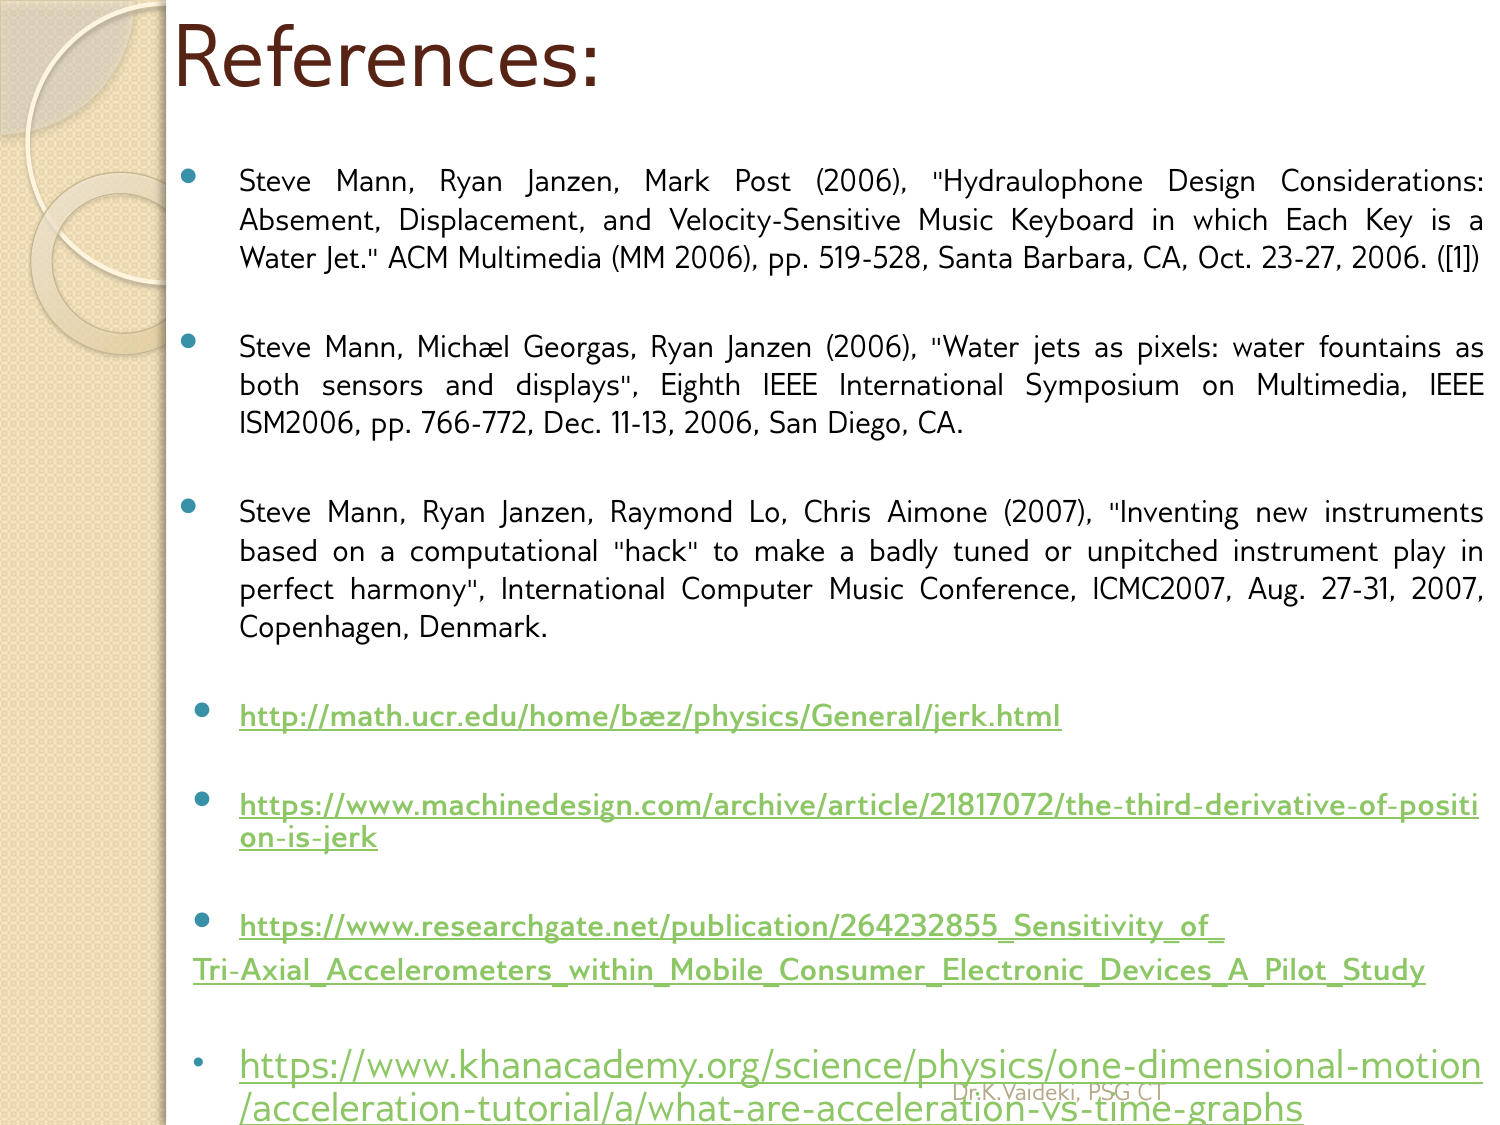

# References:
Steve Mann, Ryan Janzen, Mark Post (2006), "Hydraulophone Design Considerations: Absement, Displacement, and Velocity-Sensitive Music Keyboard in which Each Key is a Water Jet." ACM Multimedia (MM 2006), pp. 519-528, Santa Barbara, CA, Oct. 23-27, 2006. ([1])

Steve Mann, Michael Georgas, Ryan Janzen (2006), "Water jets as pixels: water fountains as both sensors and displays", Eighth IEEE International Symposium on Multimedia, IEEE ISM2006, pp. 766-772, Dec. 11-13, 2006, San Diego, CA.

Steve Mann, Ryan Janzen, Raymond Lo, Chris Aimone (2007), "Inventing new instruments based on a computational "hack" to make a badly tuned or unpitched instrument play in perfect harmony", International Computer Music Conference, ICMC2007, Aug. 27-31, 2007, Copenhagen, Denmark.

http://math.ucr.edu/home/baez/physics/General/jerk.html

https://www.machinedesign.com/archive/article/21817072/the-third-derivative-of-position-is-jerk

https://www.researchgate.net/publication/264232855_Sensitivity_of_
Tri-Axial_Accelerometers_within_Mobile_Consumer_Electronic_Devices_A_Pilot_Study

https://www.khanacademy.org/science/physics/one-dimensional-motion/acceleration-tutorial/a/what-are-acceleration-vs-time-graphs
Dr.K.Vaideki, PSG CT